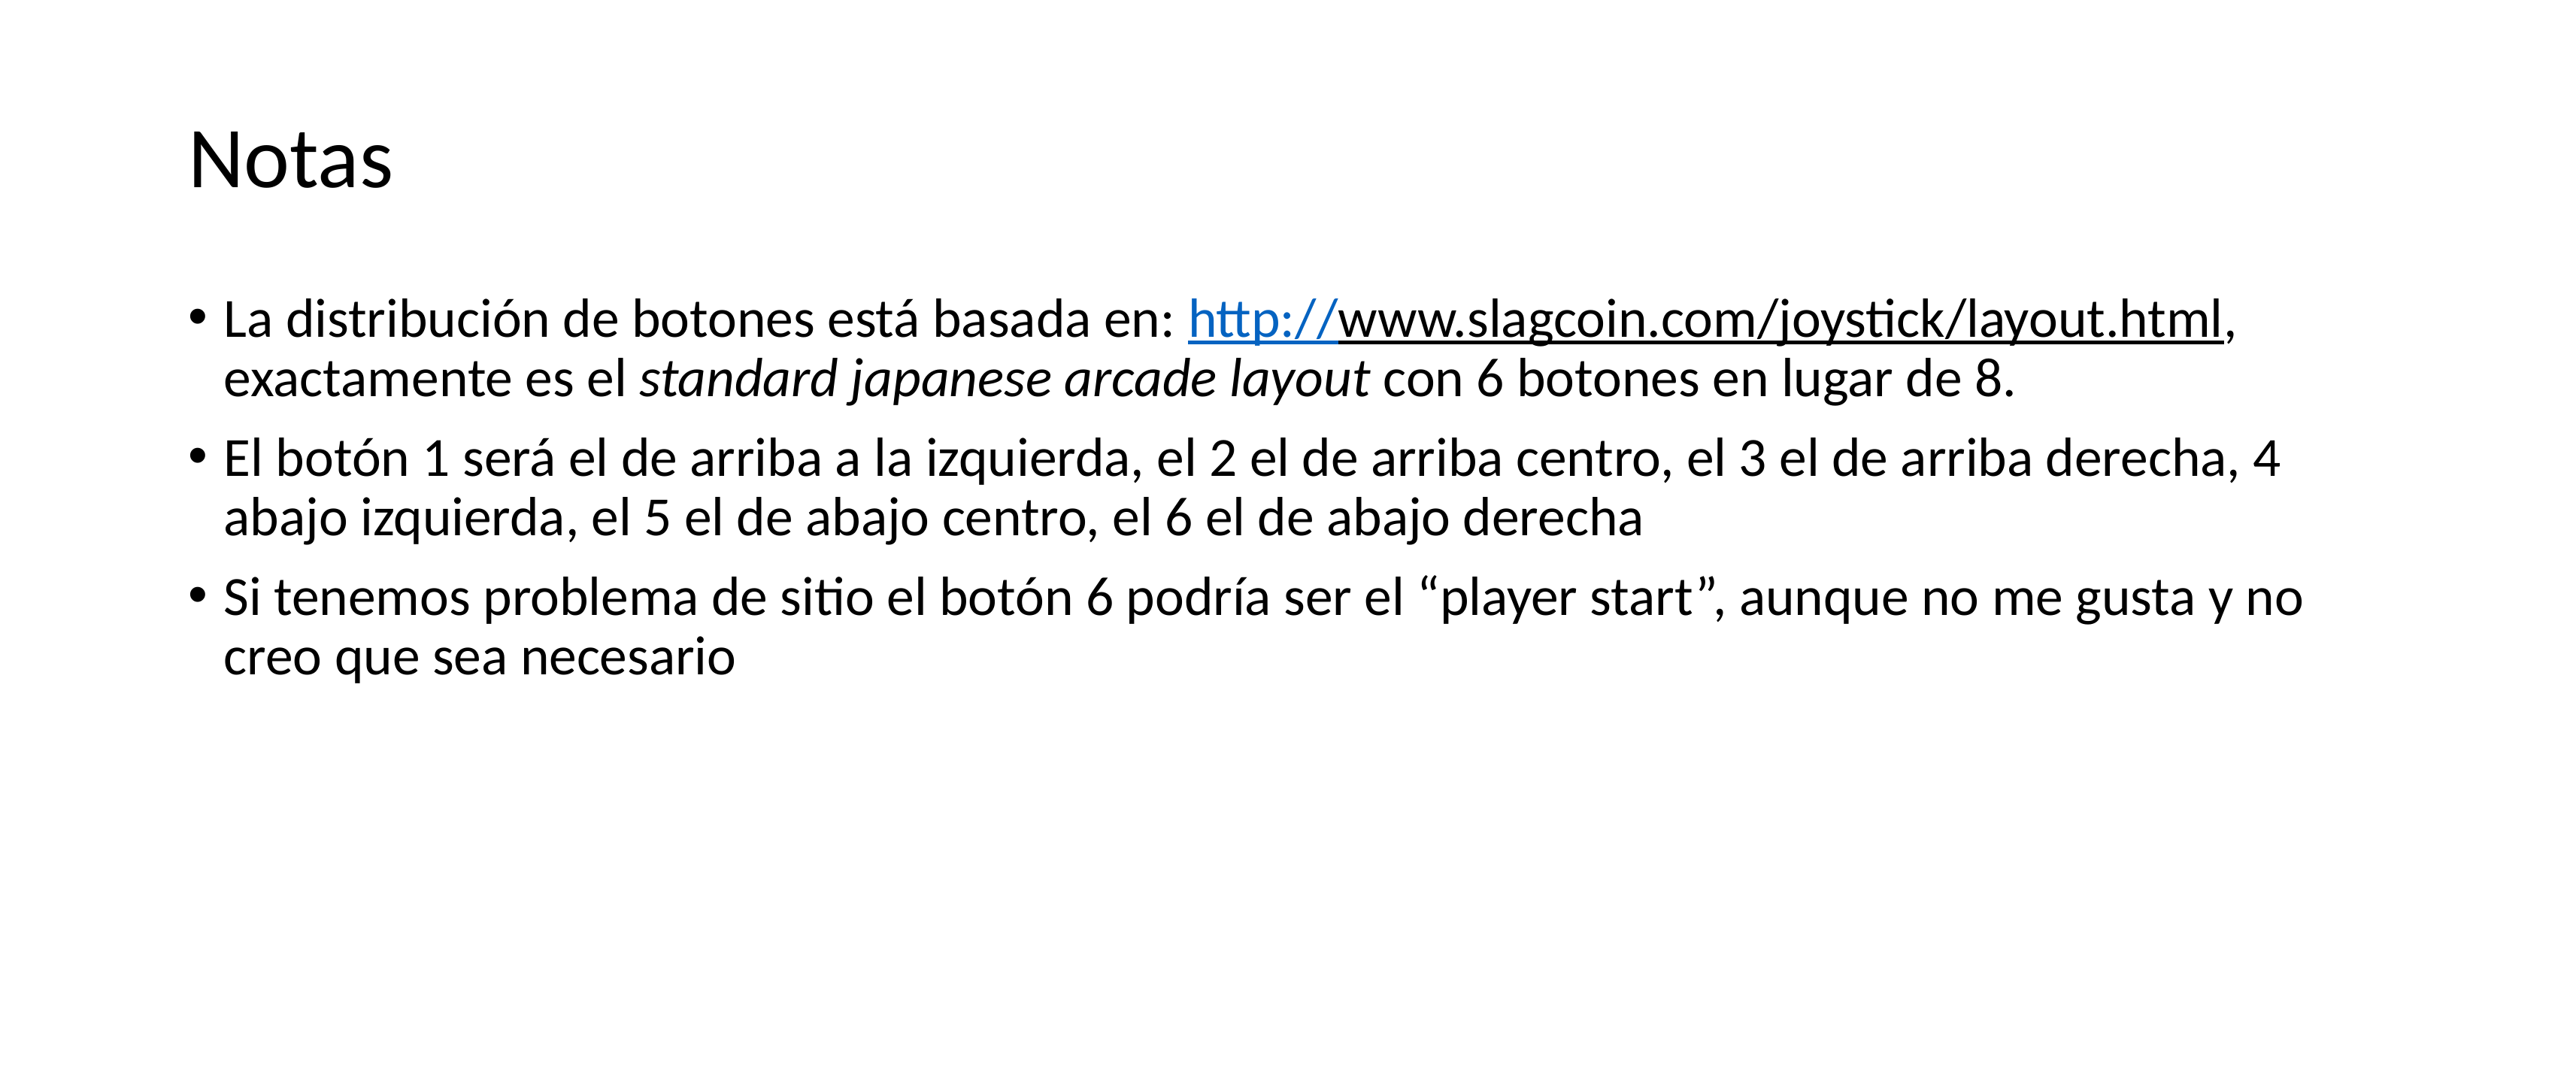

# Notas
La distribución de botones está basada en: http://www.slagcoin.com/joystick/layout.html, exactamente es el standard japanese arcade layout con 6 botones en lugar de 8.
El botón 1 será el de arriba a la izquierda, el 2 el de arriba centro, el 3 el de arriba derecha, 4 abajo izquierda, el 5 el de abajo centro, el 6 el de abajo derecha
Si tenemos problema de sitio el botón 6 podría ser el “player start”, aunque no me gusta y no creo que sea necesario